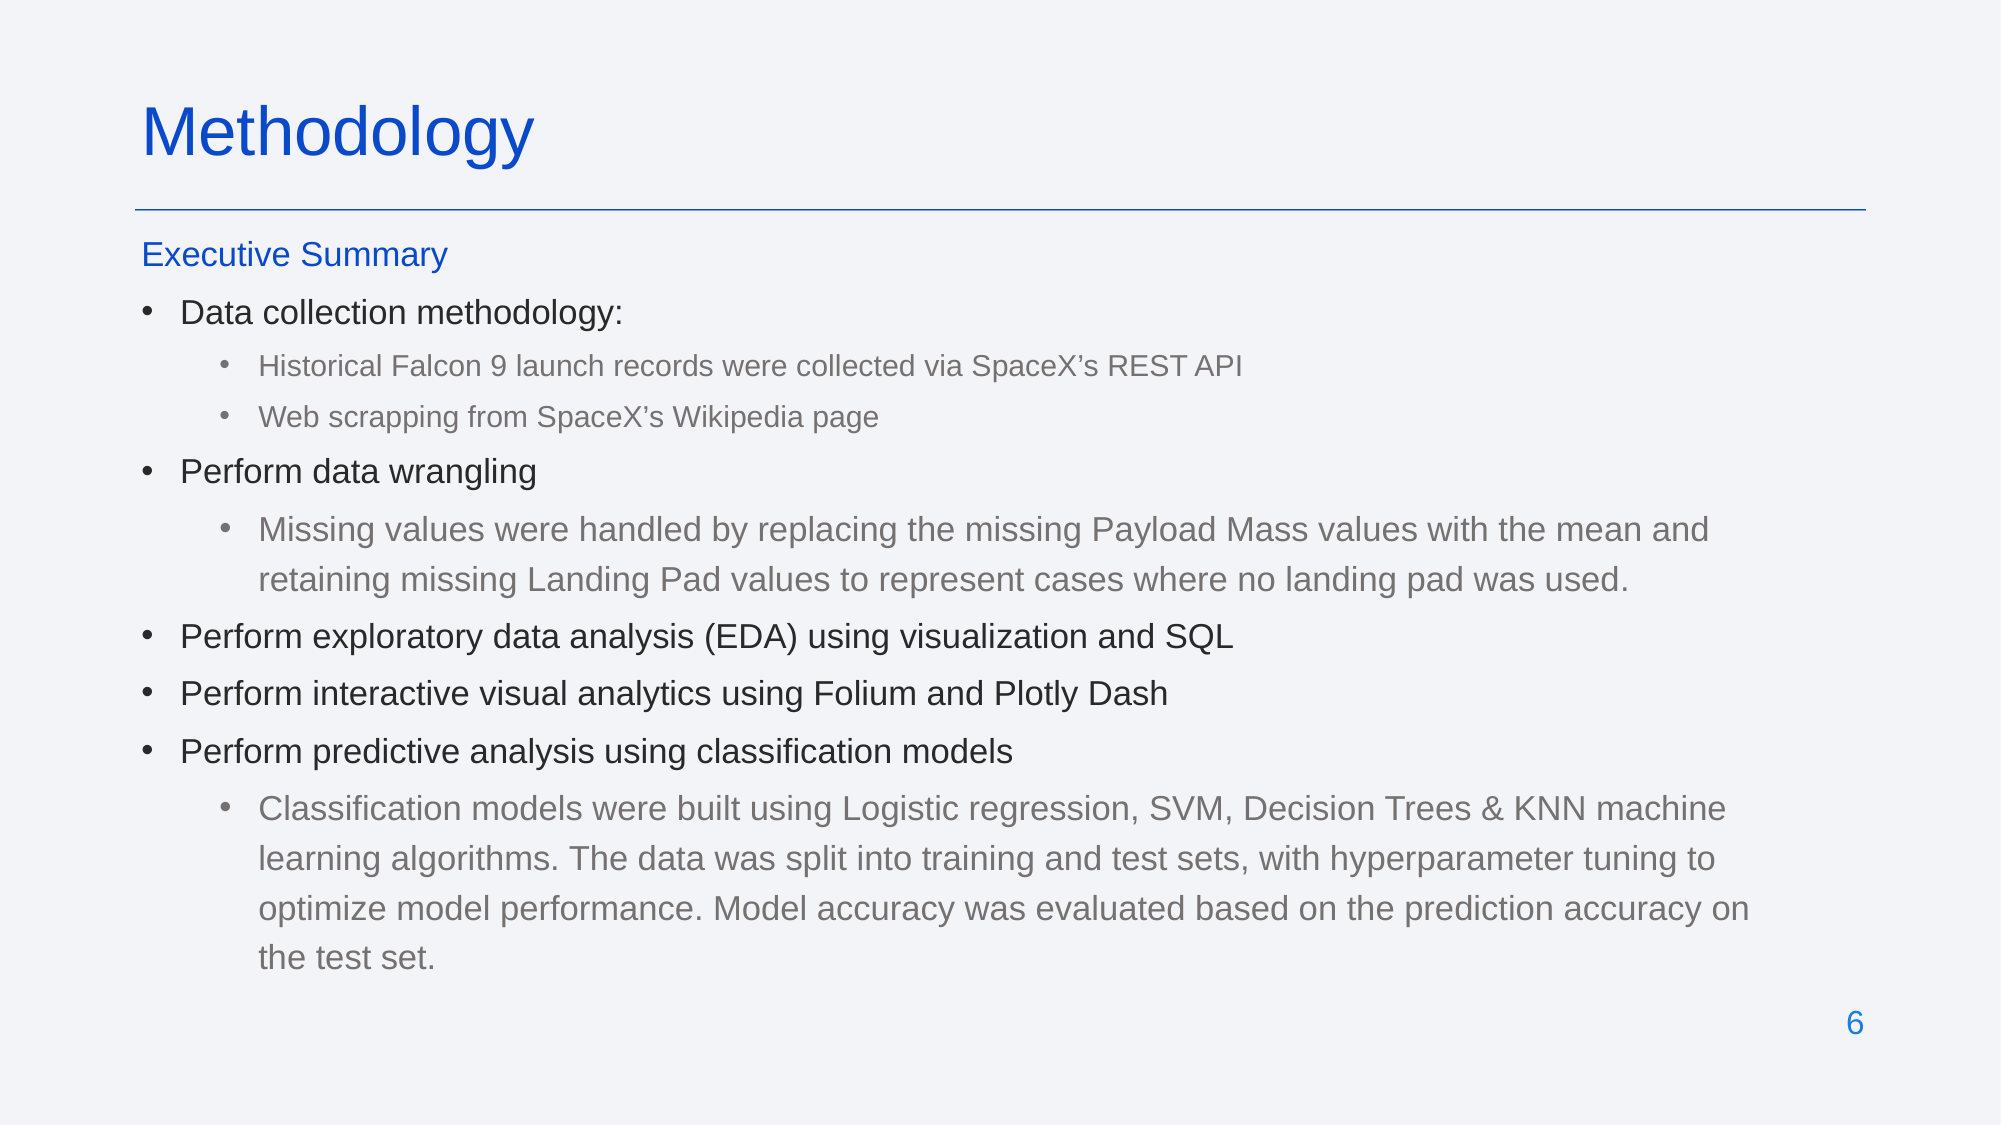

Methodology
Executive Summary
Data collection methodology:
Historical Falcon 9 launch records were collected via SpaceX’s REST API
Web scrapping from SpaceX’s Wikipedia page
Perform data wrangling
Missing values were handled by replacing the missing Payload Mass values with the mean and retaining missing Landing Pad values to represent cases where no landing pad was used.
Perform exploratory data analysis (EDA) using visualization and SQL
Perform interactive visual analytics using Folium and Plotly Dash
Perform predictive analysis using classification models
Classification models were built using Logistic regression, SVM, Decision Trees & KNN machine learning algorithms. The data was split into training and test sets, with hyperparameter tuning to optimize model performance. Model accuracy was evaluated based on the prediction accuracy on the test set.

6